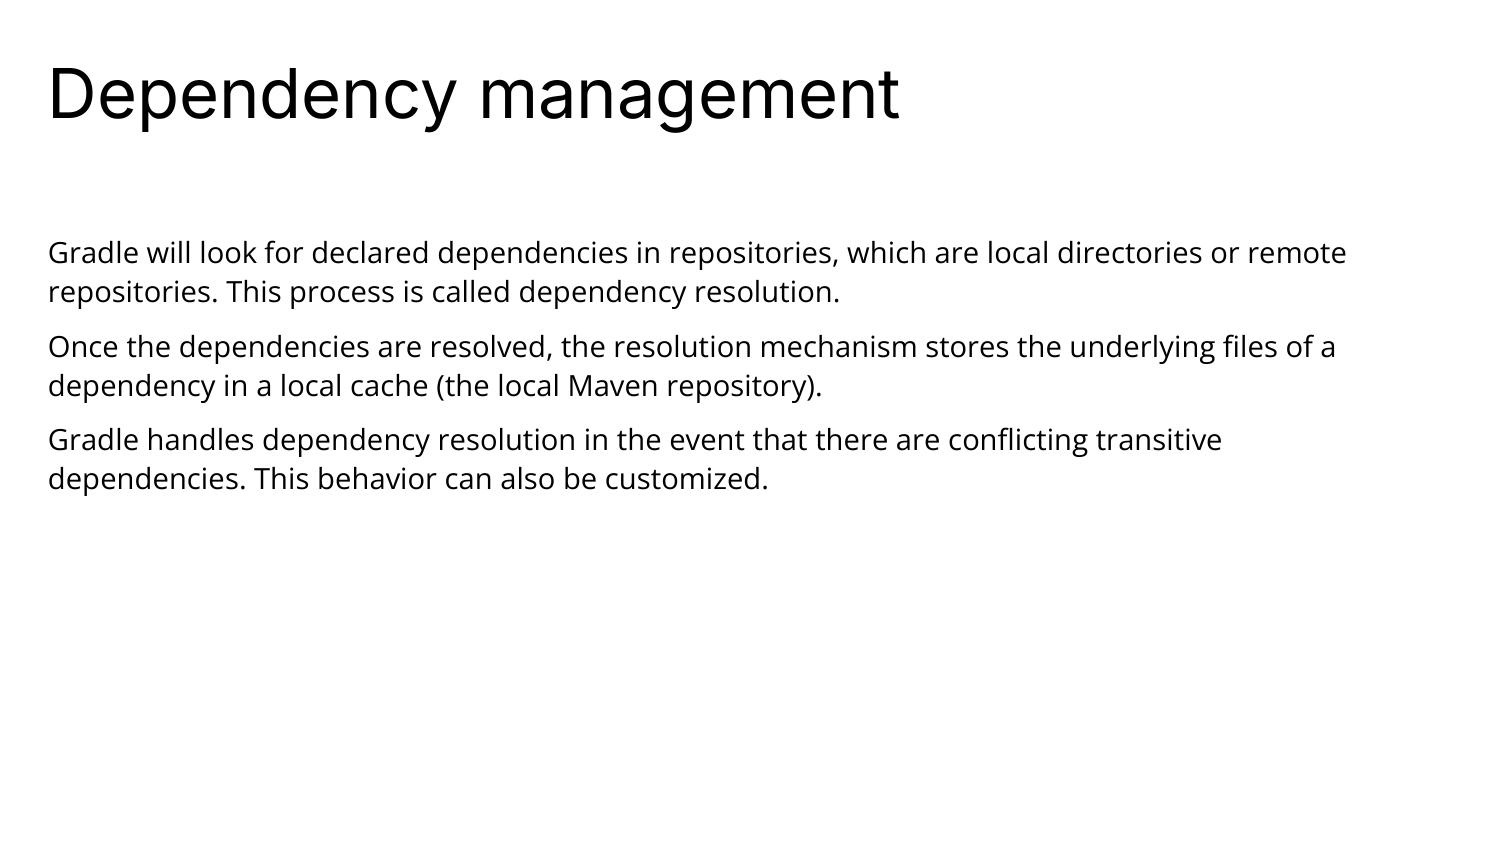

# Dependency management
Gradle will look for declared dependencies in repositories, which are local directories or remote repositories. This process is called dependency resolution.
Once the dependencies are resolved, the resolution mechanism stores the underlying files of a dependency in a local cache (the local Maven repository).
Gradle handles dependency resolution in the event that there are conflicting transitive dependencies. This behavior can also be customized.